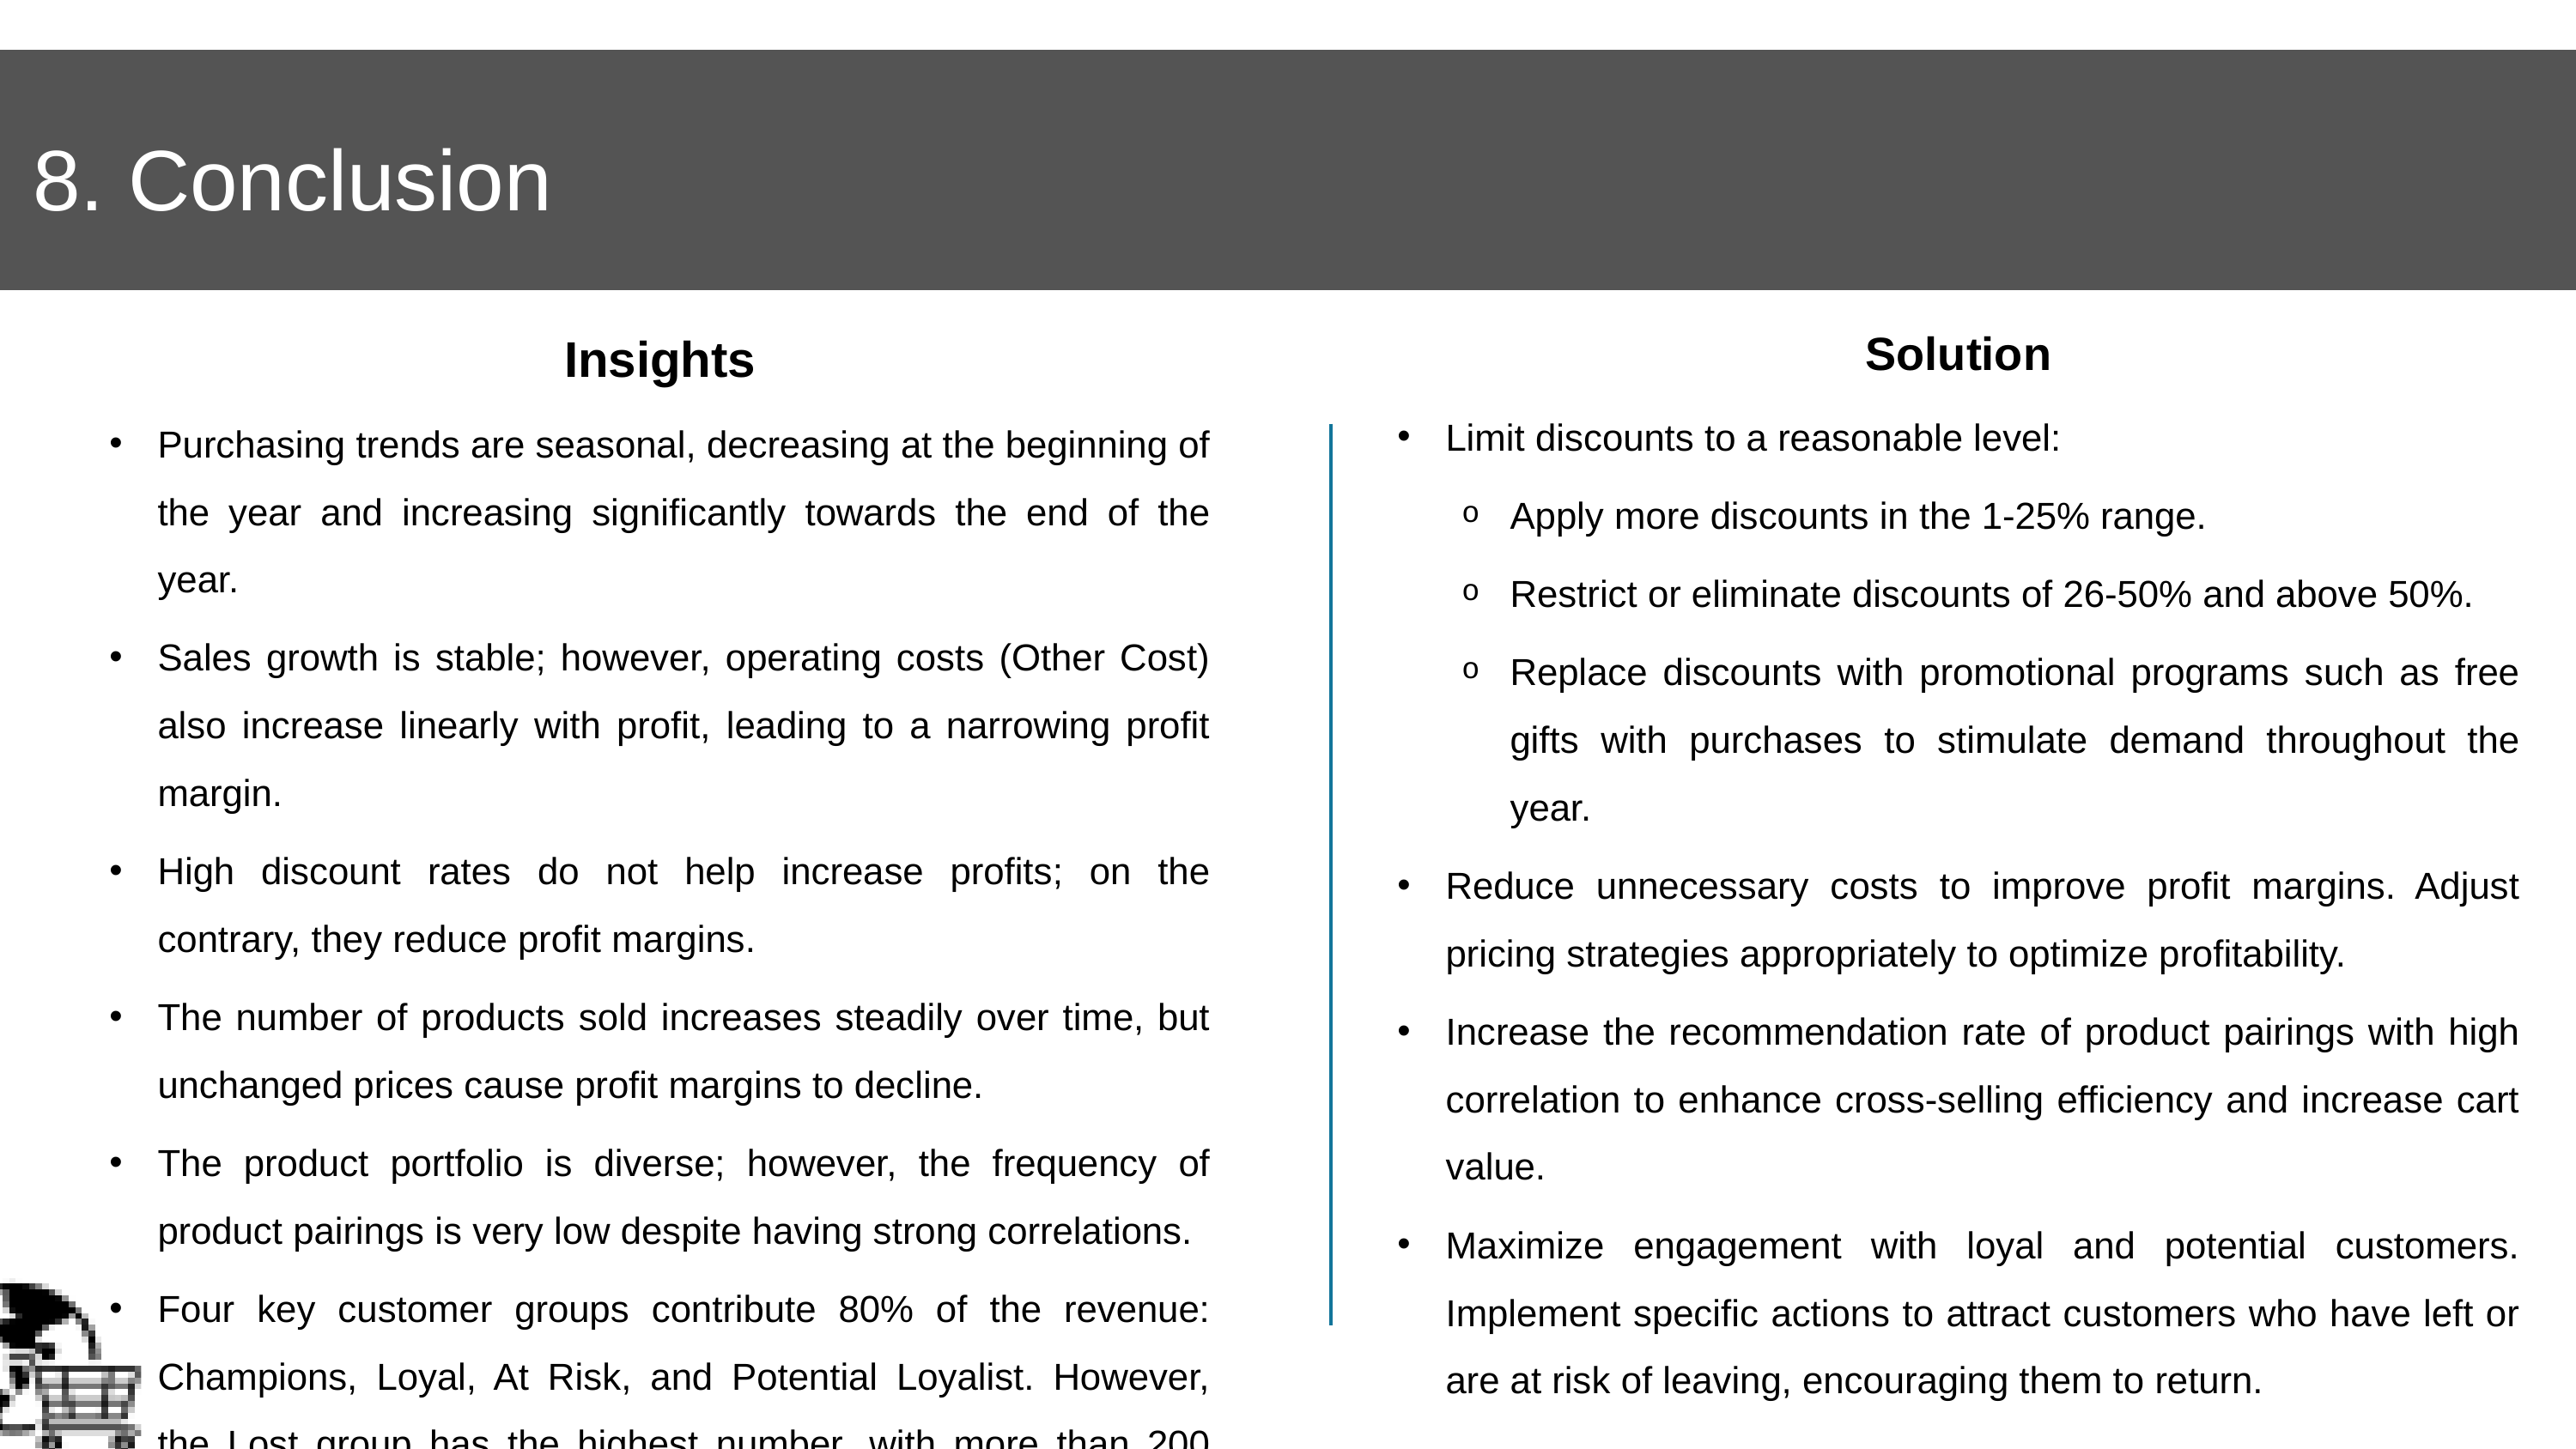

8. Conclusion
Solution
Limit discounts to a reasonable level:
Apply more discounts in the 1-25% range.
Restrict or eliminate discounts of 26-50% and above 50%.
Replace discounts with promotional programs such as free gifts with purchases to stimulate demand throughout the year.
Reduce unnecessary costs to improve profit margins. Adjust pricing strategies appropriately to optimize profitability.
Increase the recommendation rate of product pairings with high correlation to enhance cross-selling efficiency and increase cart value.
Maximize engagement with loyal and potential customers. Implement specific actions to attract customers who have left or are at risk of leaving, encouraging them to return.
Insights
Purchasing trends are seasonal, decreasing at the beginning of the year and increasing significantly towards the end of the year.
Sales growth is stable; however, operating costs (Other Cost) also increase linearly with profit, leading to a narrowing profit margin.
High discount rates do not help increase profits; on the contrary, they reduce profit margins.
The number of products sold increases steadily over time, but unchanged prices cause profit margins to decline.
The product portfolio is diverse; however, the frequency of product pairings is very low despite having strong correlations.
Four key customer groups contribute 80% of the revenue: Champions, Loyal, At Risk, and Potential Loyalist. However, the Lost group has the highest number, with more than 200 customers.